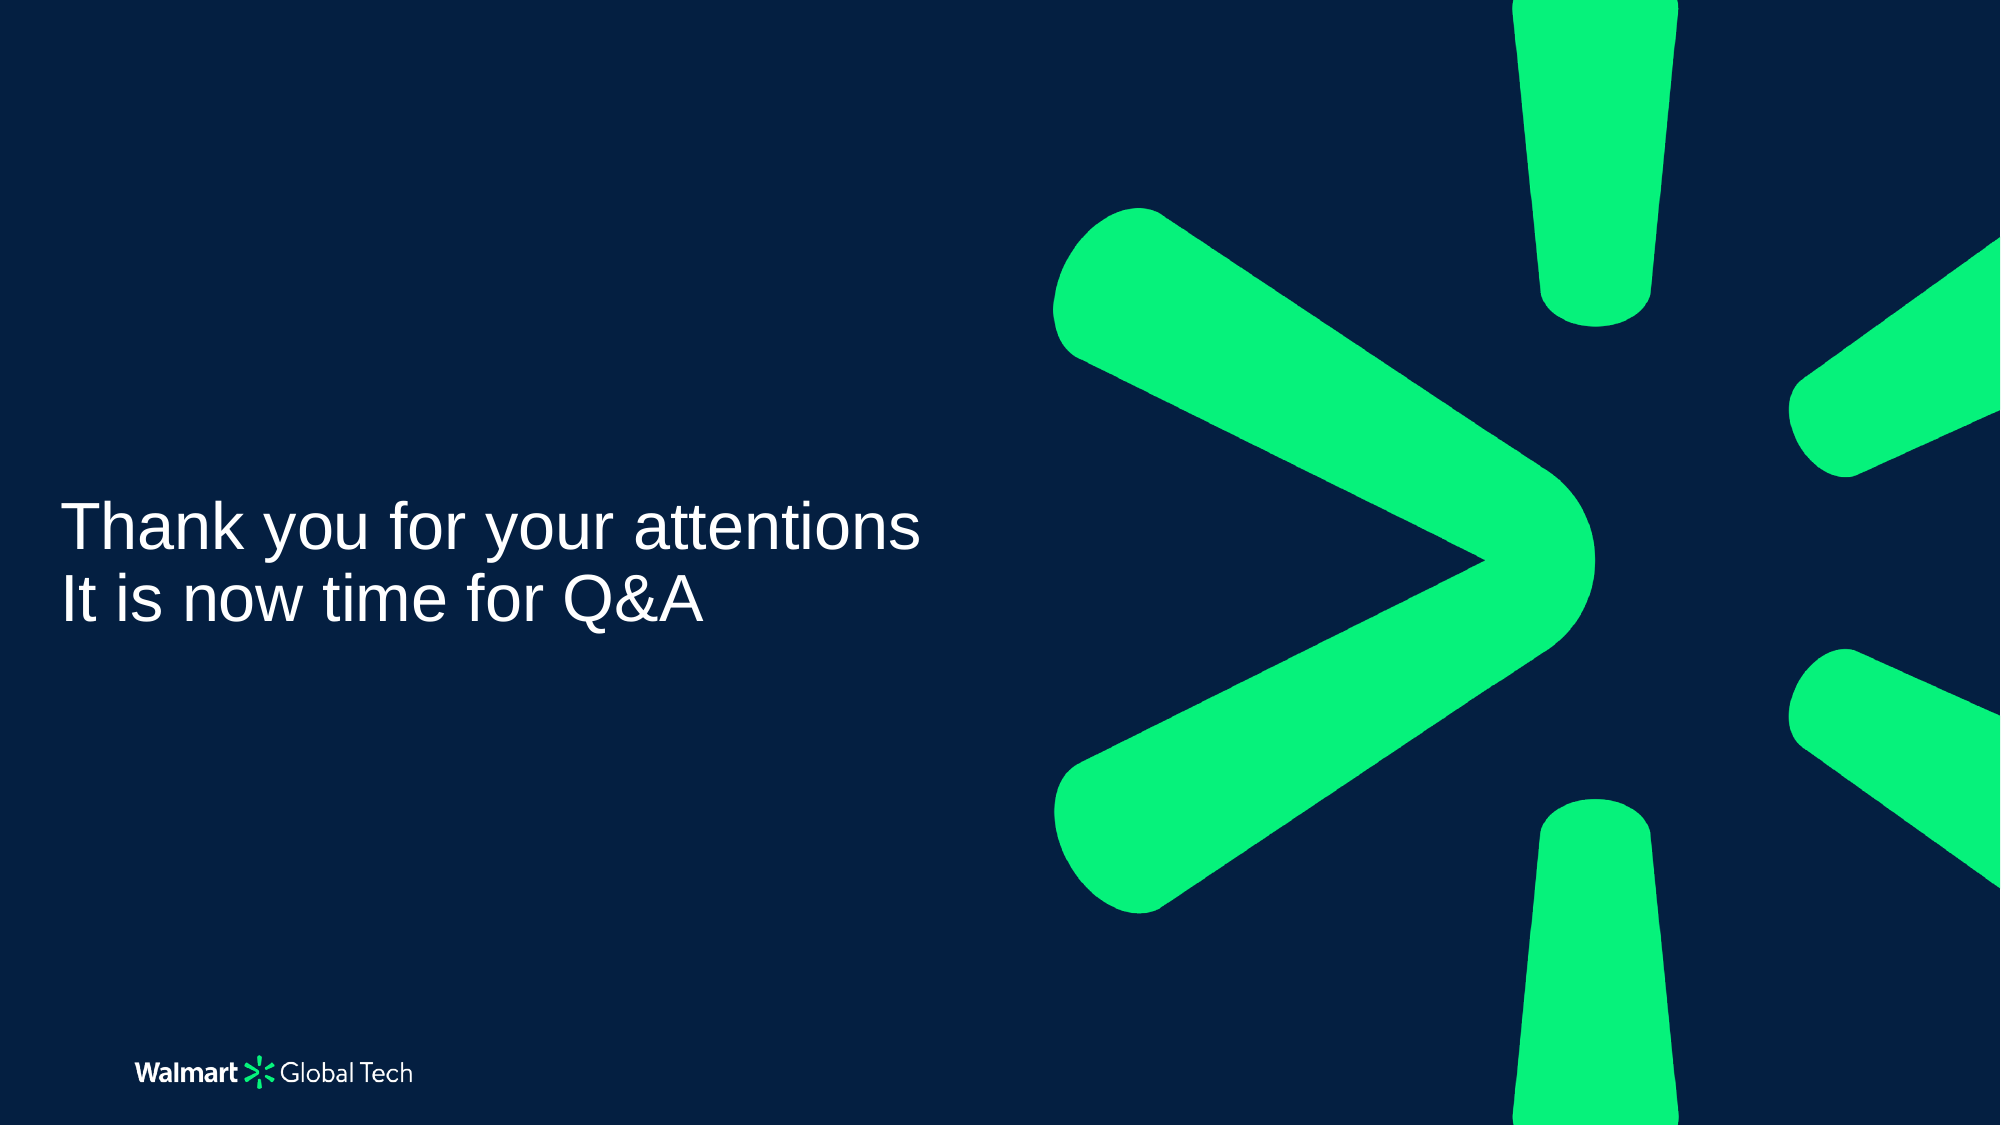

Thank you for your attentions
It is now time for Q&A